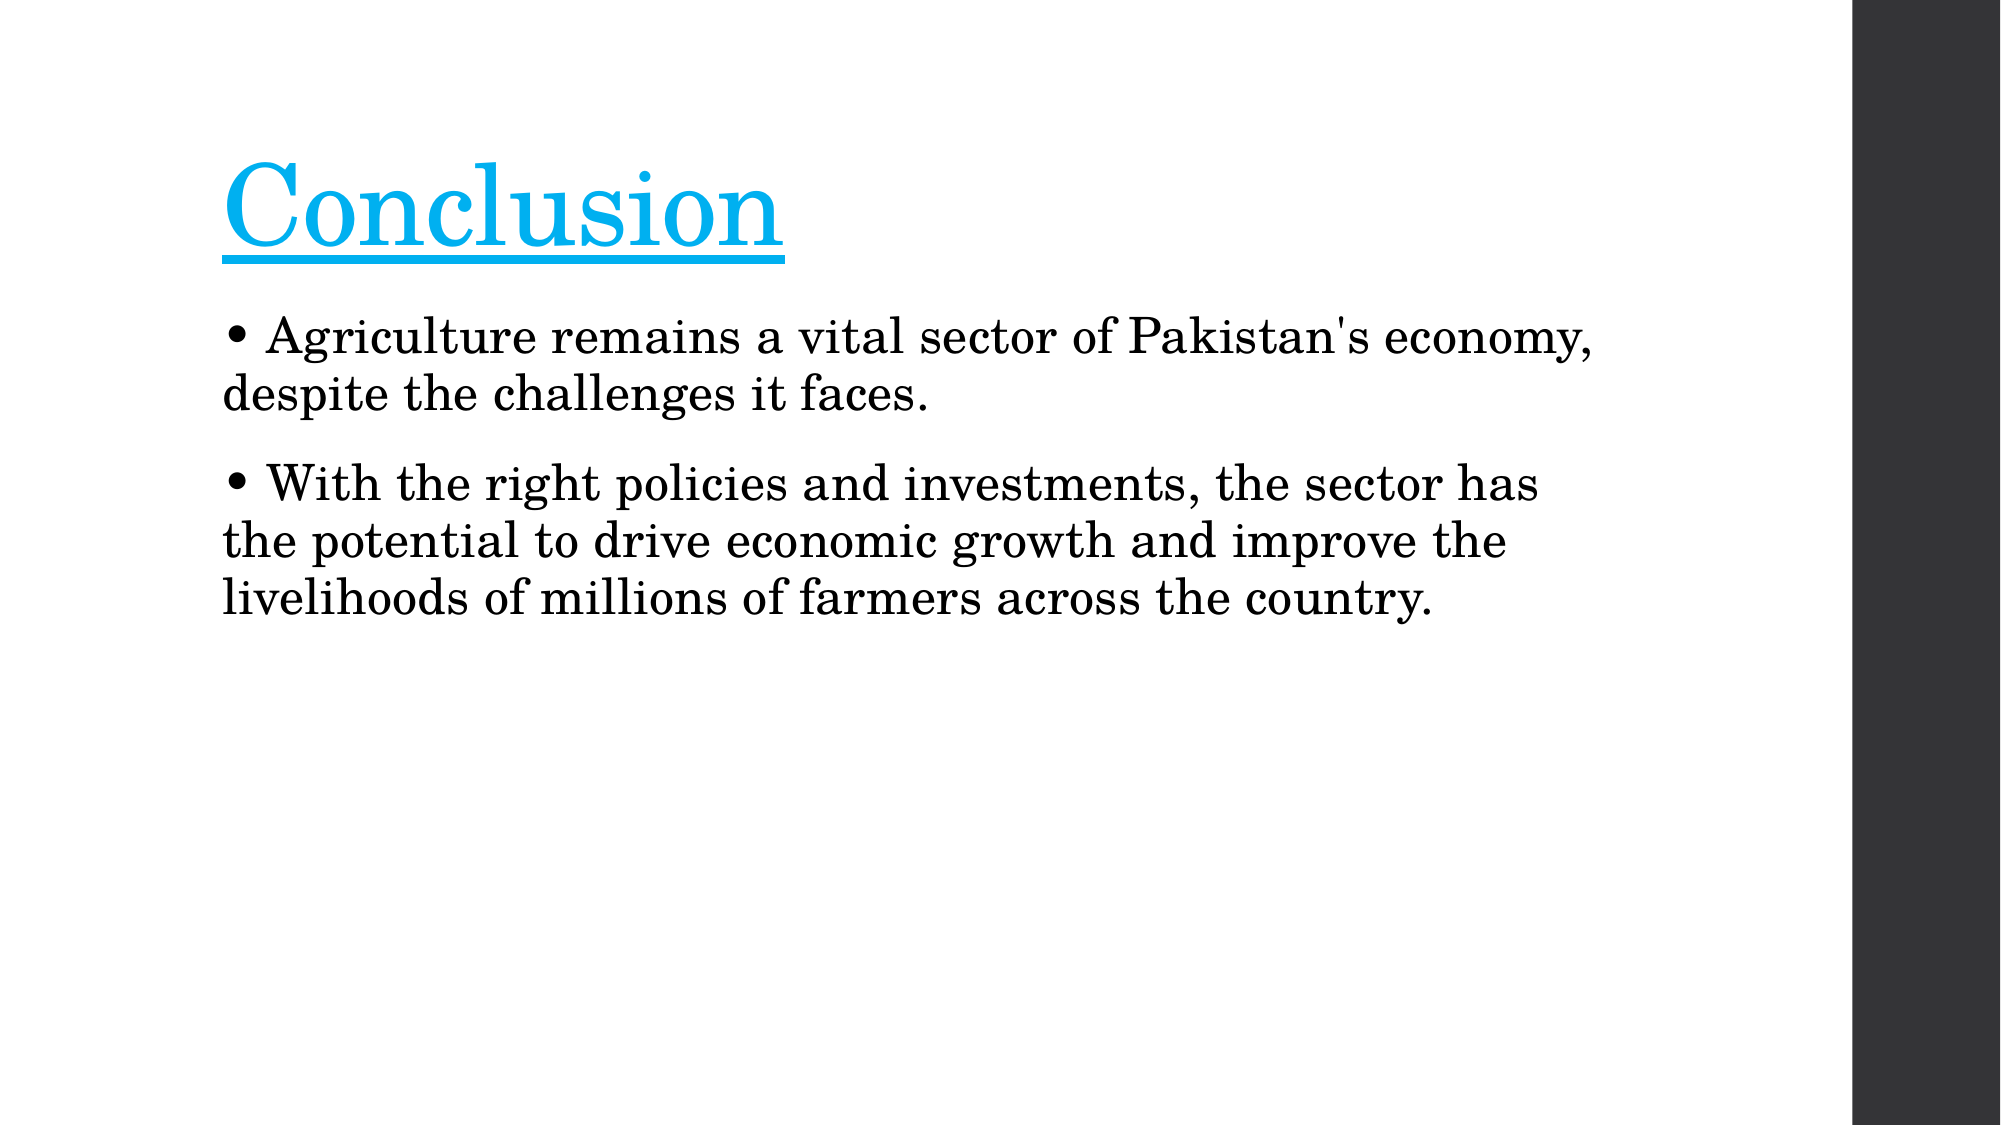

# Conclusion
• Agriculture remains a vital sector of Pakistan's economy, despite the challenges it faces.
• With the right policies and investments, the sector has the potential to drive economic growth and improve the livelihoods of millions of farmers across the country.